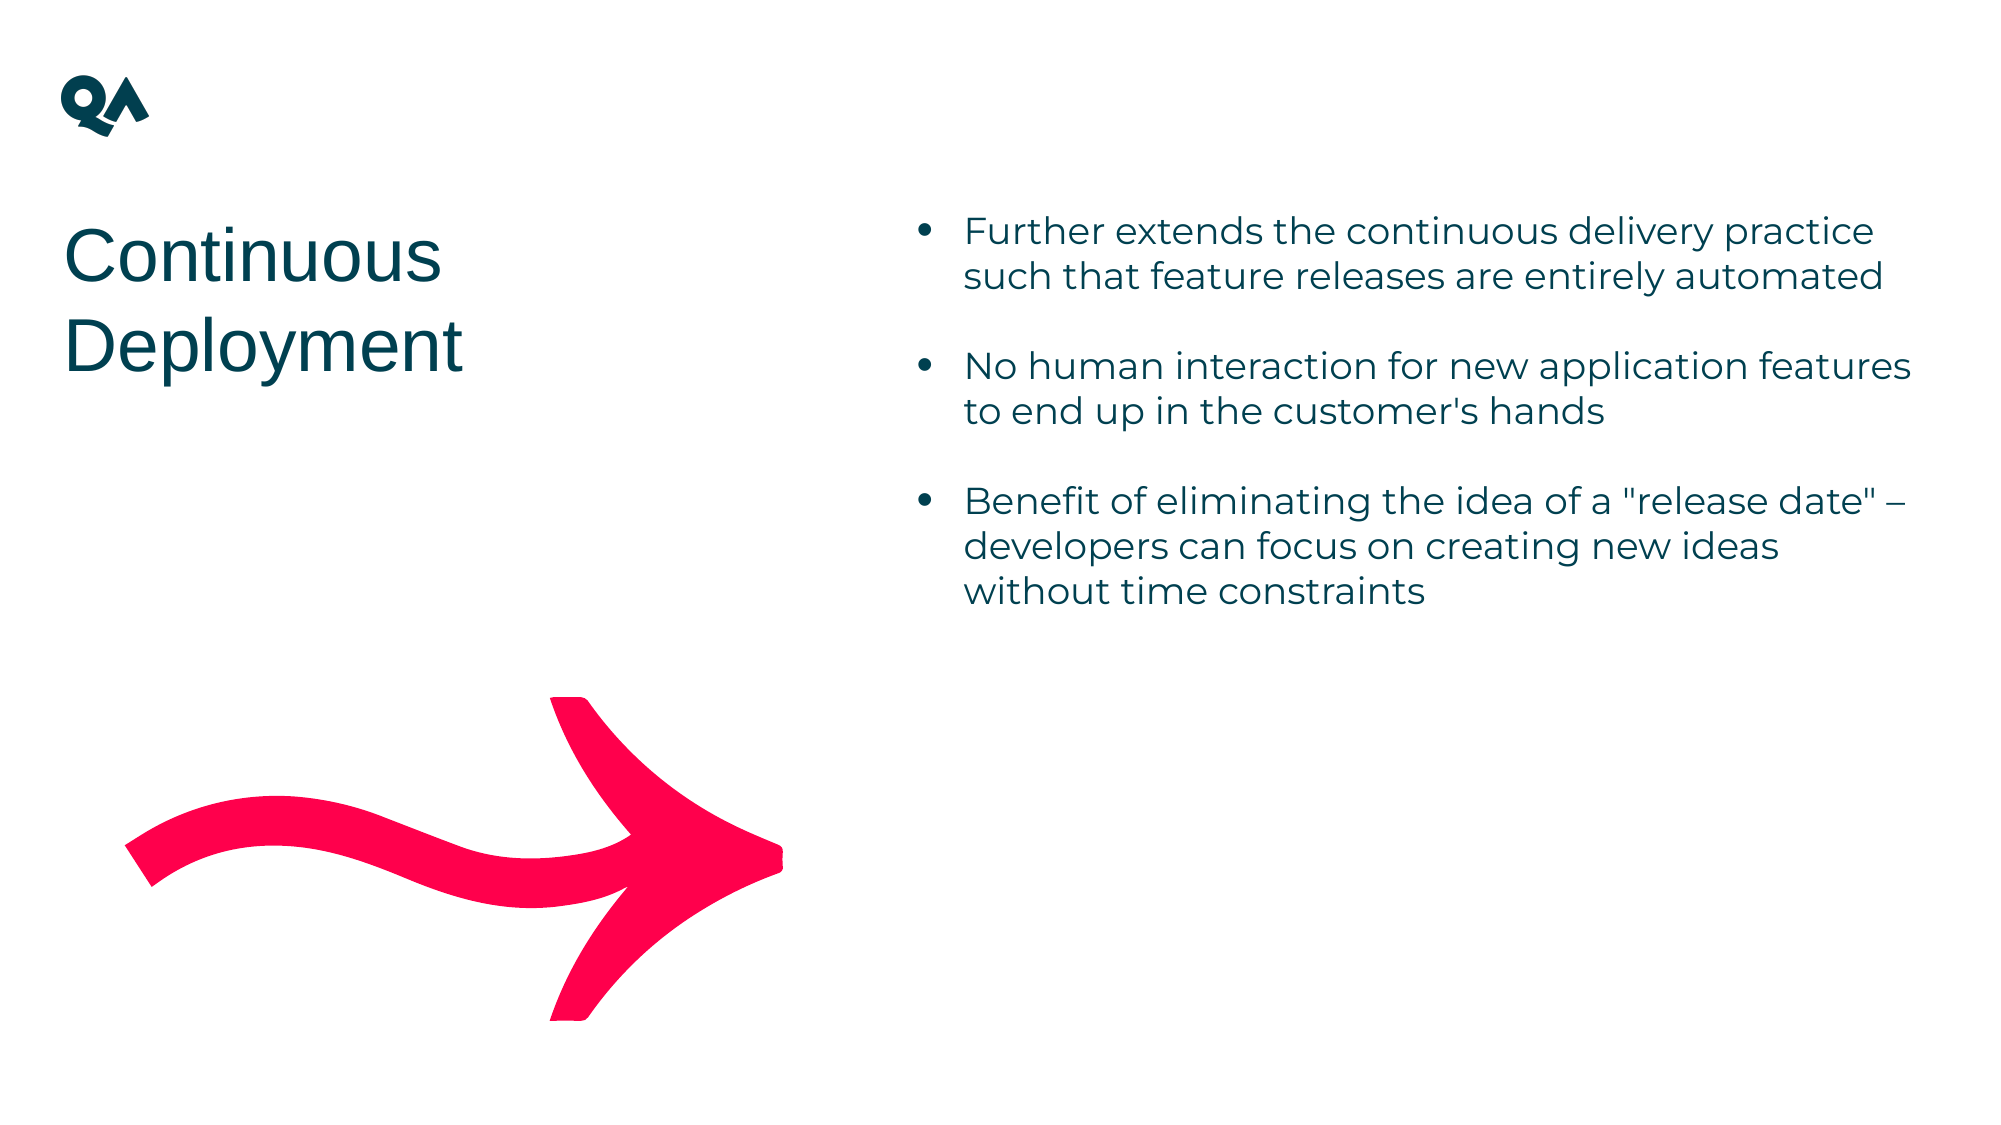

Continuous Deployment
Further extends the continuous delivery practice such that feature releases are entirely automated

No human interaction for new application features to end up in the customer's hands

Benefit of eliminating the idea of a "release date" –  developers can focus on creating new ideas
without time constraints